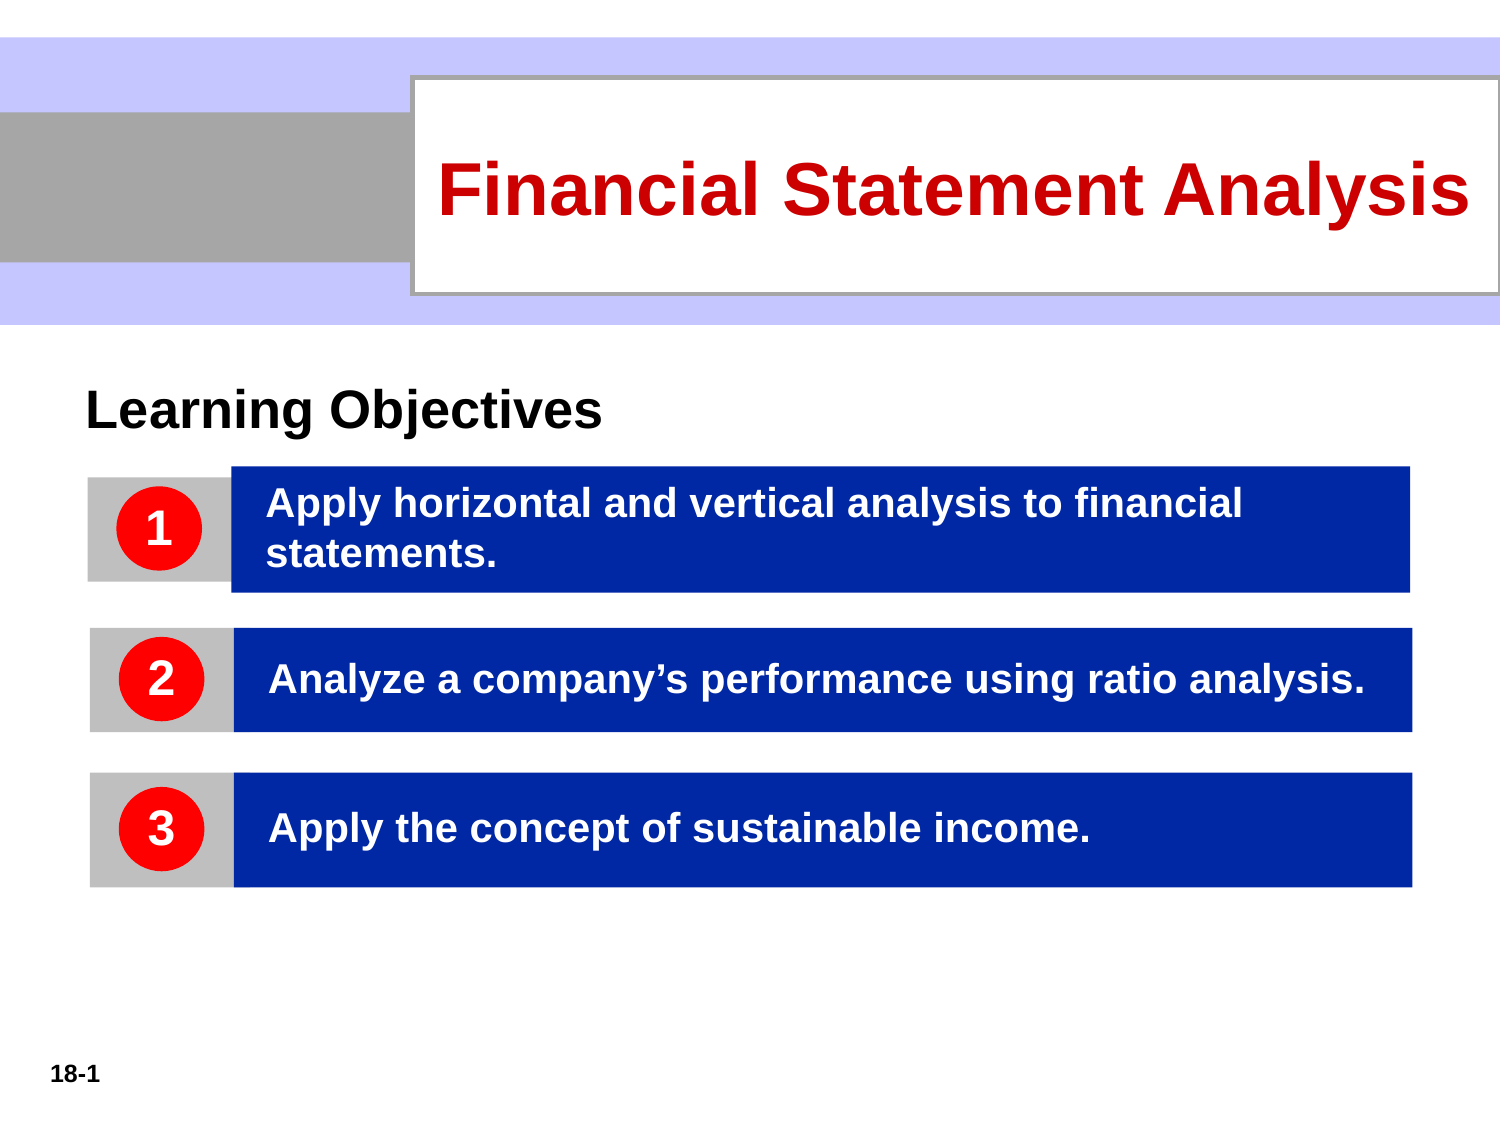

Financial Statement Analysis

Learning Objectives
Apply horizontal and vertical analysis to financial statements.

1

Analyze a company’s performance using ratio analysis.
2

Apply the concept of sustainable income.
3